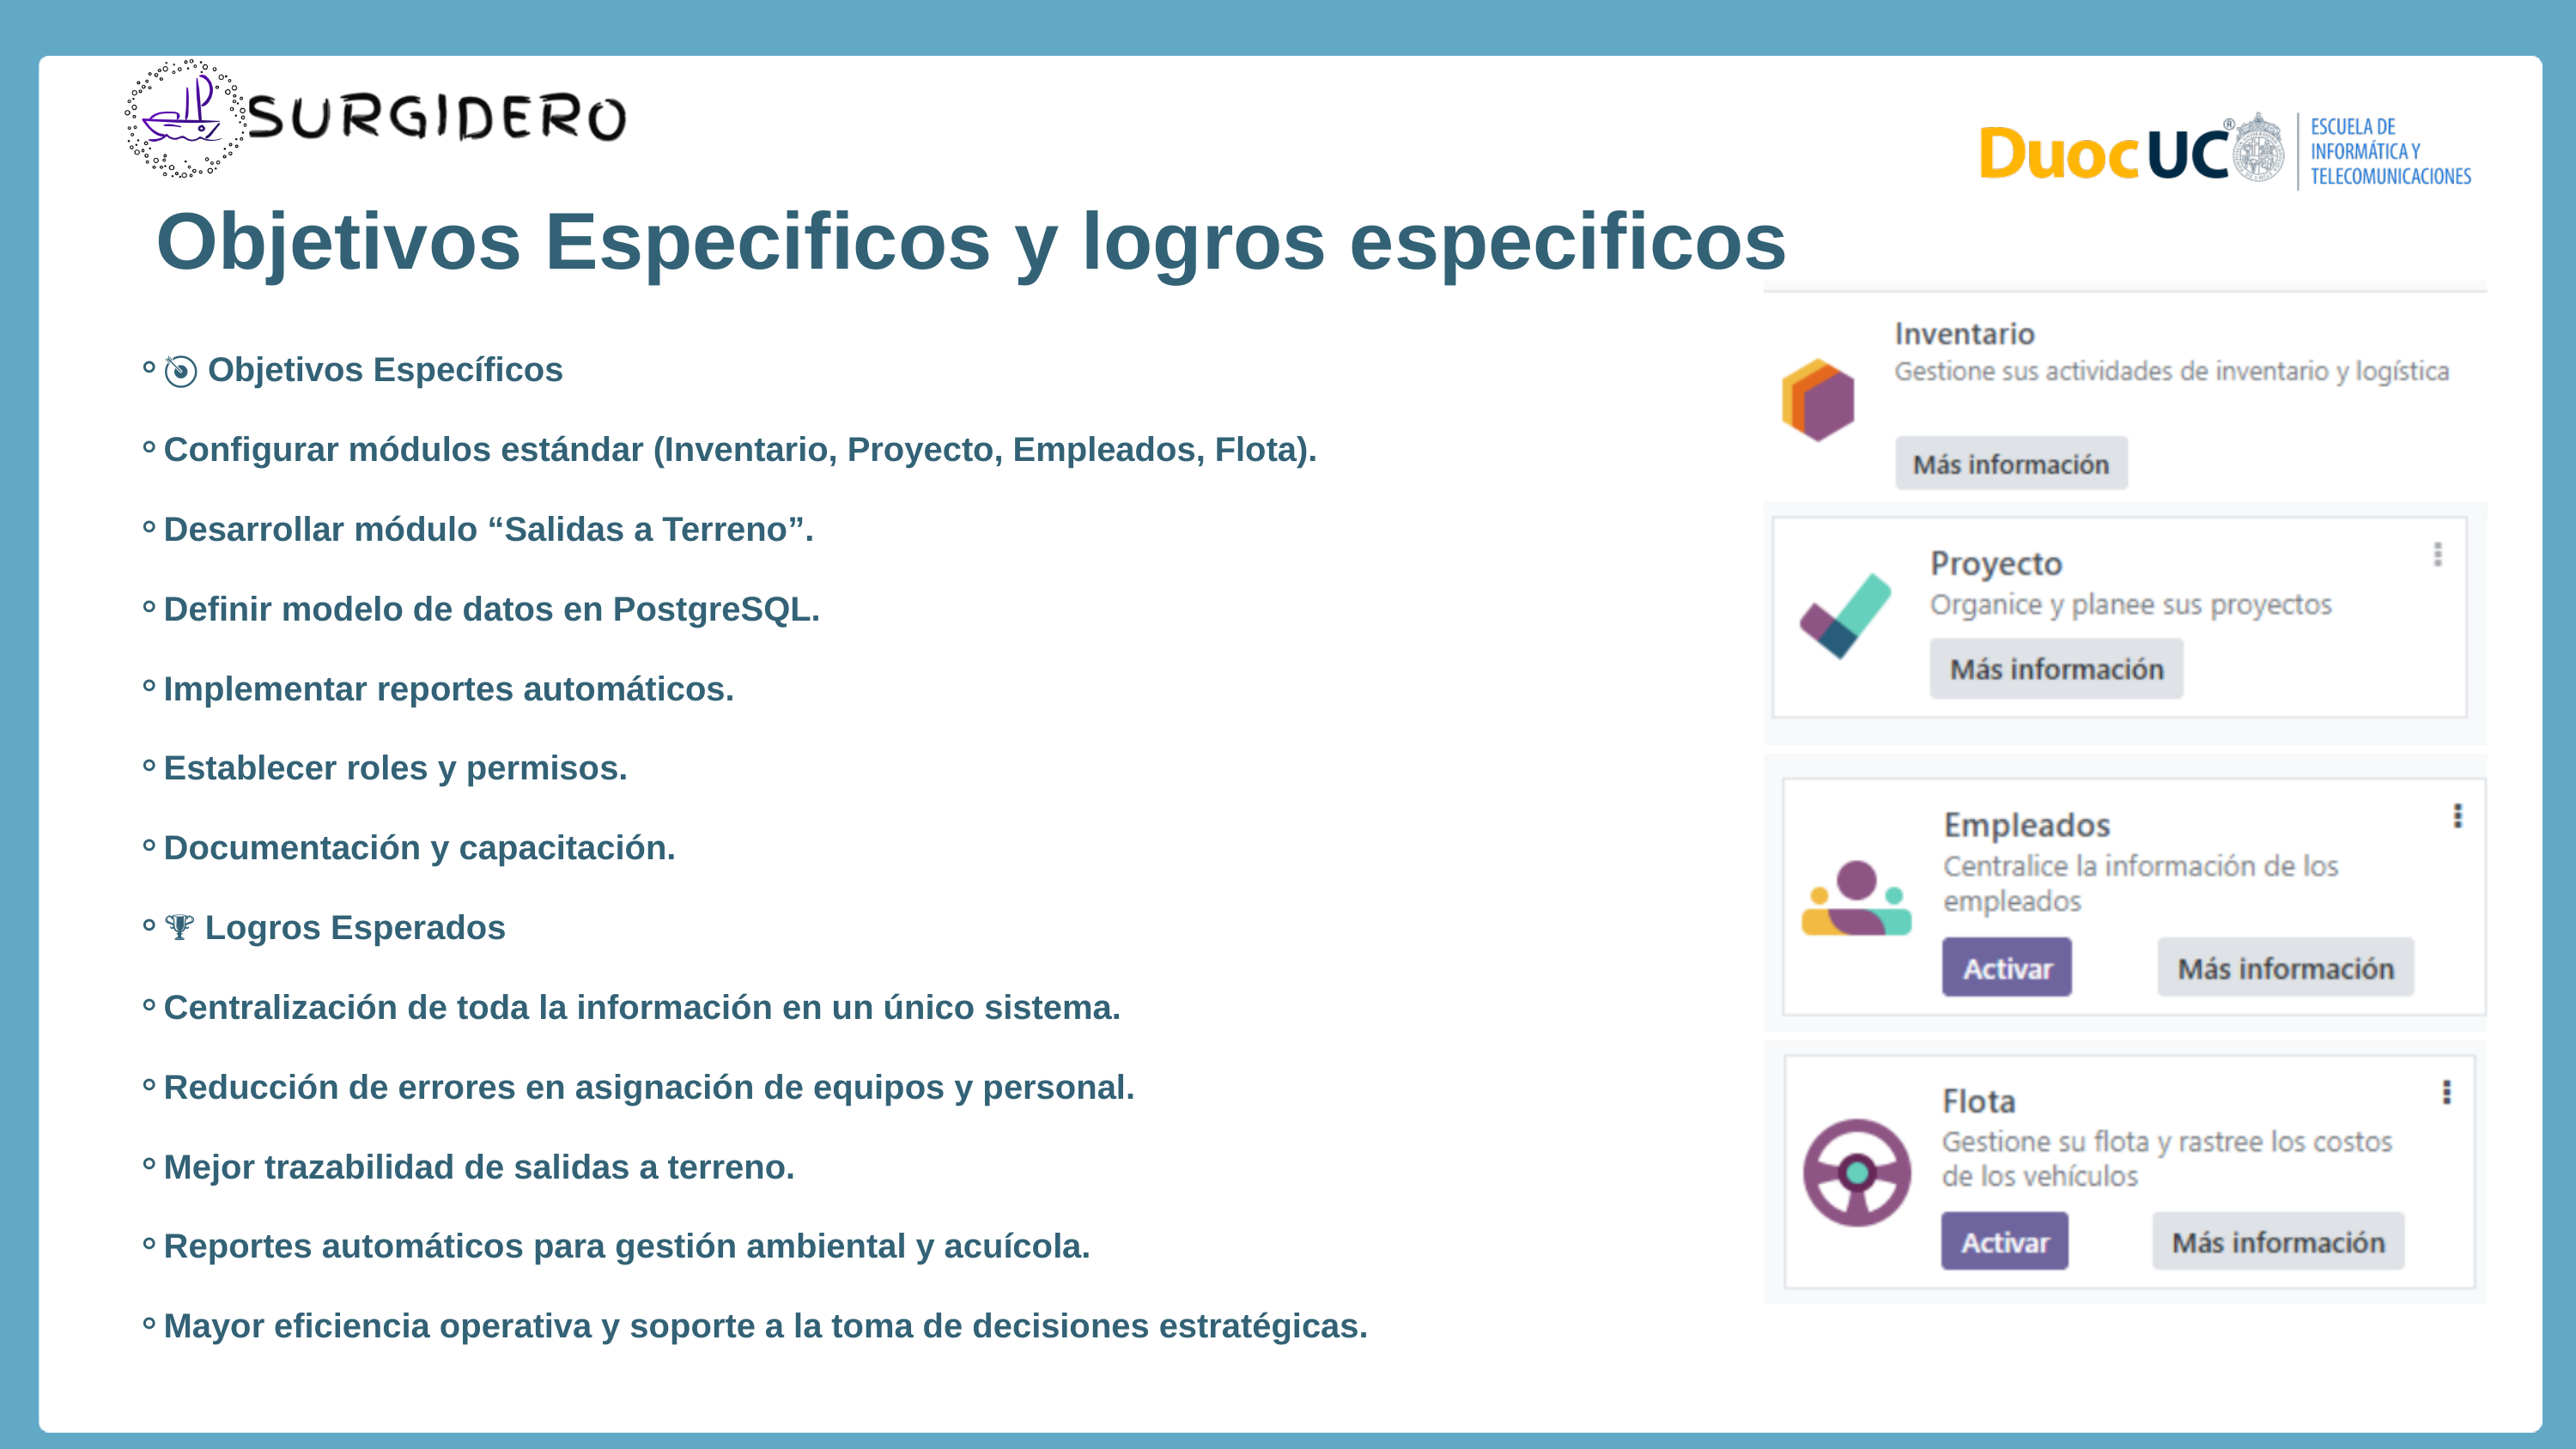

Objetivos Especificos y logros especificos

🎯 Objetivos Específicos
Configurar módulos estándar (Inventario, Proyecto, Empleados, Flota).
Desarrollar módulo “Salidas a Terreno”.
Definir modelo de datos en PostgreSQL.
Implementar reportes automáticos.
Establecer roles y permisos.
Documentación y capacitación.
🏆 Logros Esperados
Centralización de toda la información en un único sistema.
Reducción de errores en asignación de equipos y personal.
Mejor trazabilidad de salidas a terreno.
Reportes automáticos para gestión ambiental y acuícola.
Mayor eficiencia operativa y soporte a la toma de decisiones estratégicas.